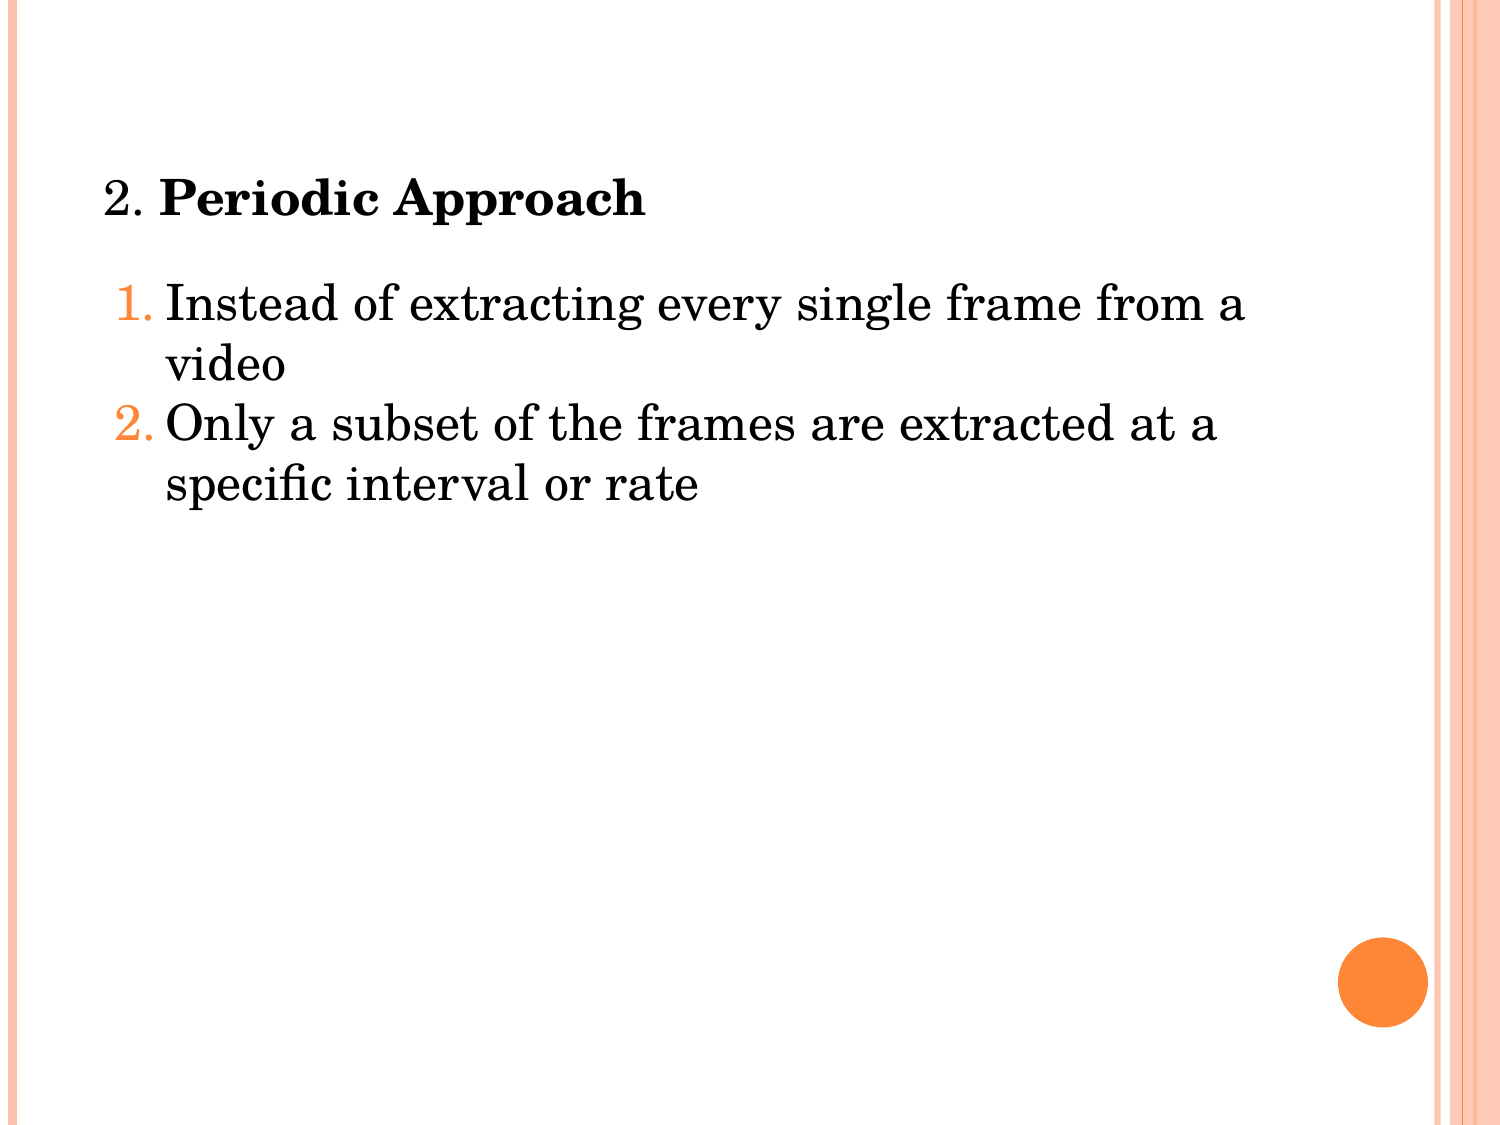

# 2. Periodic Approach
Instead of extracting every single frame from a video
Only a subset of the frames are extracted at a specific interval or rate